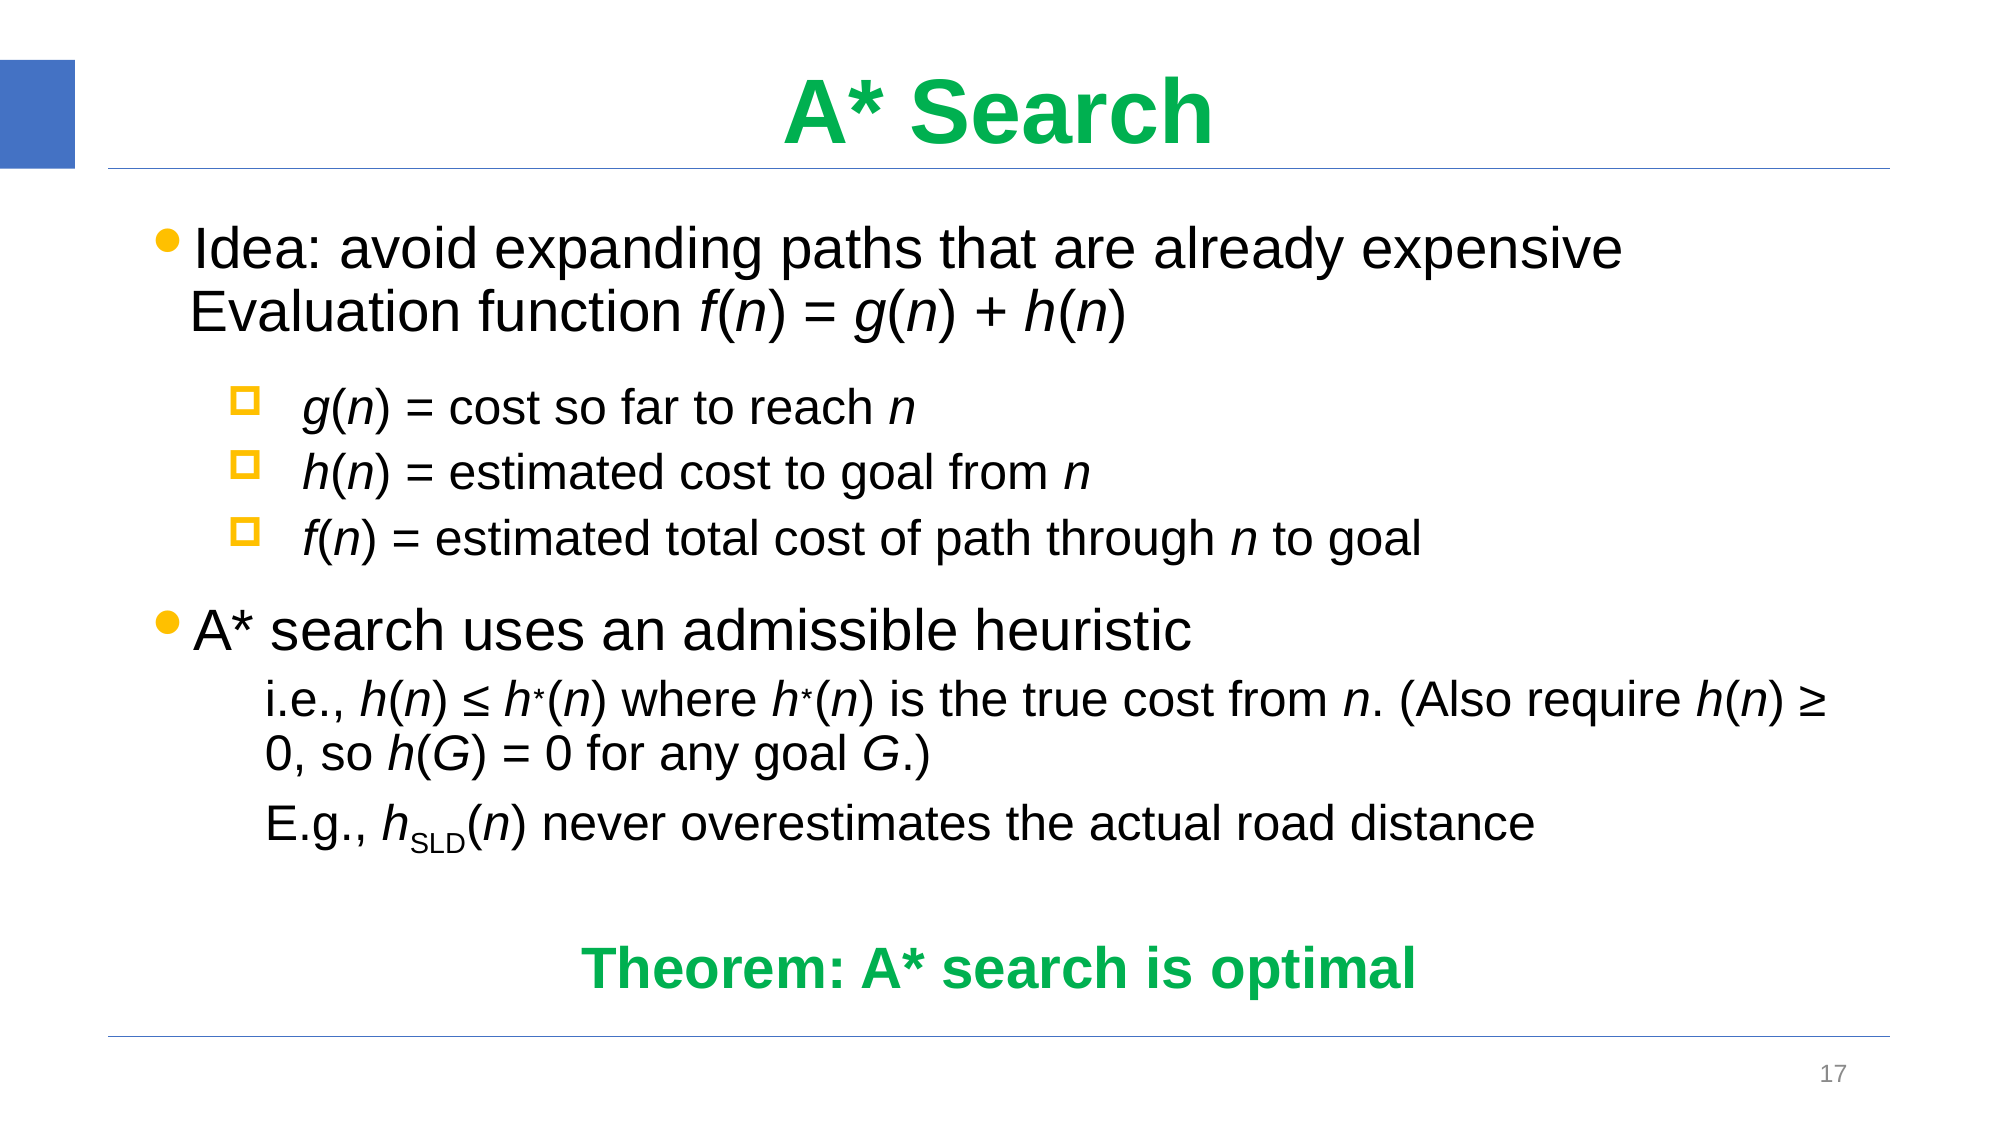

# A* Search
Idea: avoid expanding paths that are already expensive Evaluation function f(n) = g(n) + h(n)
g(n) = cost so far to reach n
h(n) = estimated cost to goal from n
f(n) = estimated total cost of path through n to goal
A* search uses an admissible heuristic
i.e., h(n) ≤ h∗(n) where h∗(n) is the true cost from n. (Also require h(n) ≥ 0, so h(G) = 0 for any goal G.)
E.g., hSLD(n) never overestimates the actual road distance

Theorem: A* search is optimal

17